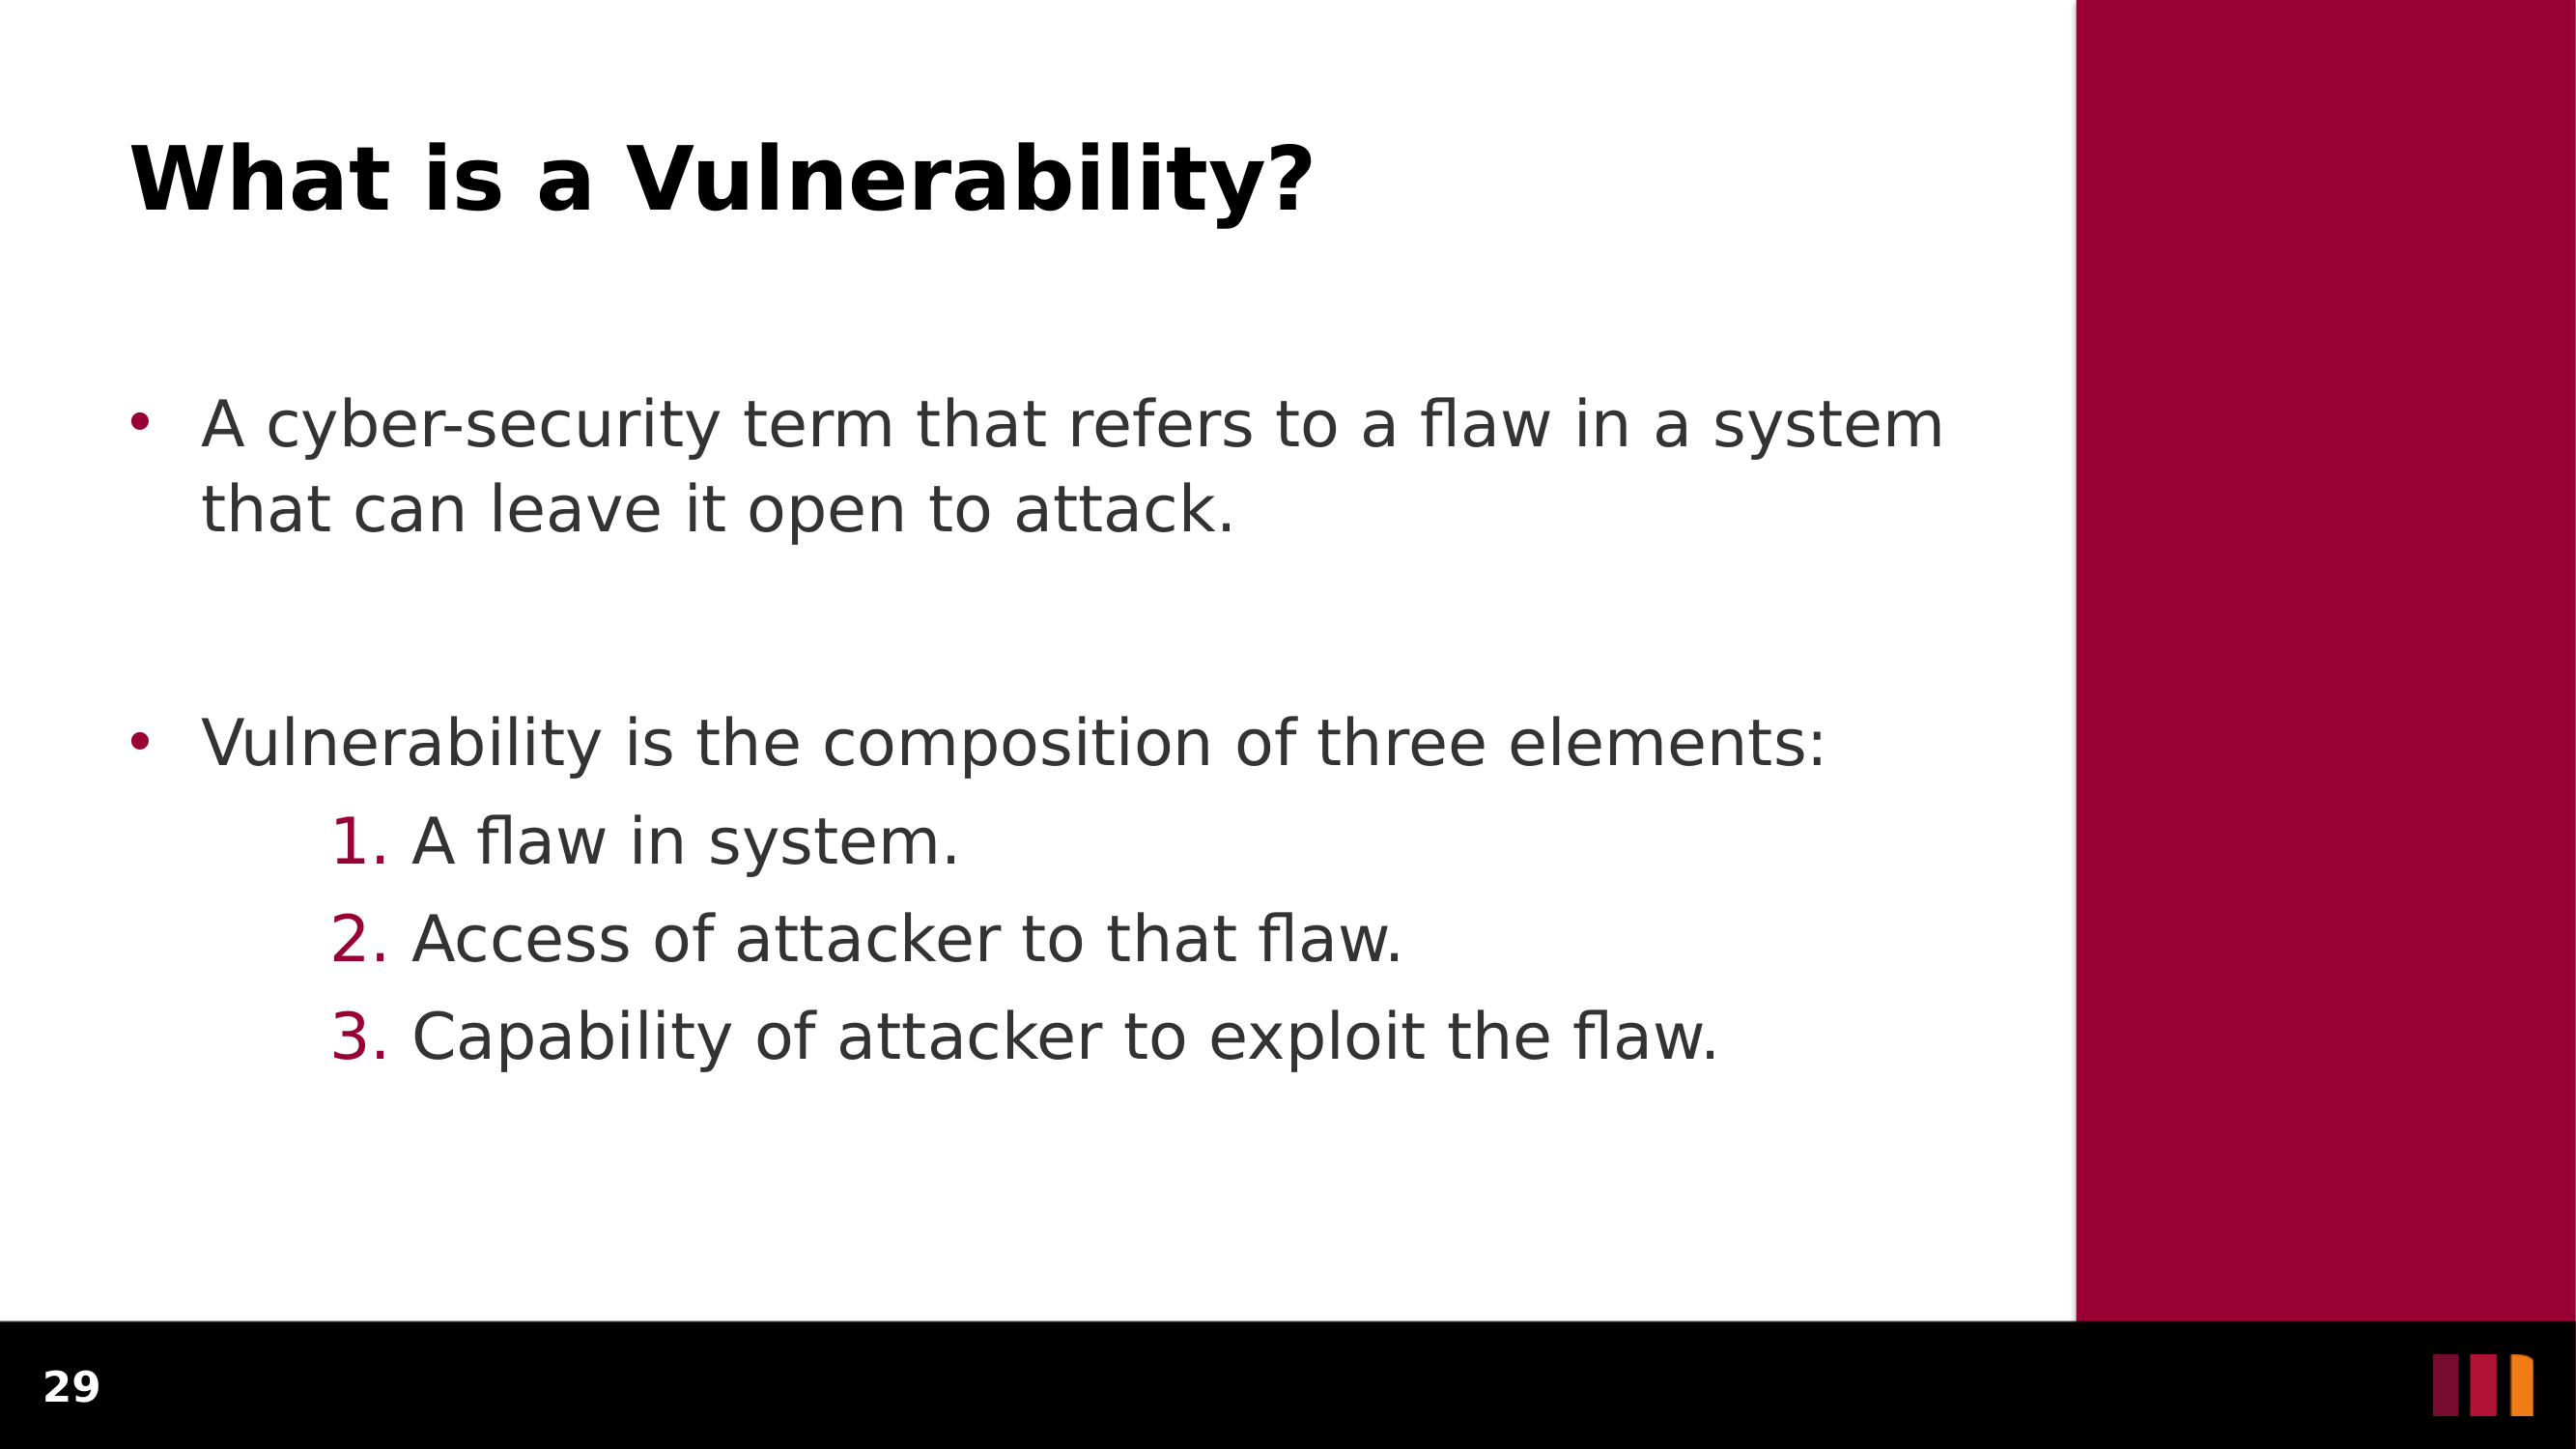

# What is a Vulnerability?
A cyber-security term that refers to a flaw in a system that can leave it open to attack.

Vulnerability is the composition of three elements:
A flaw in system.
Access of attacker to that flaw.
Capability of attacker to exploit the flaw.

29